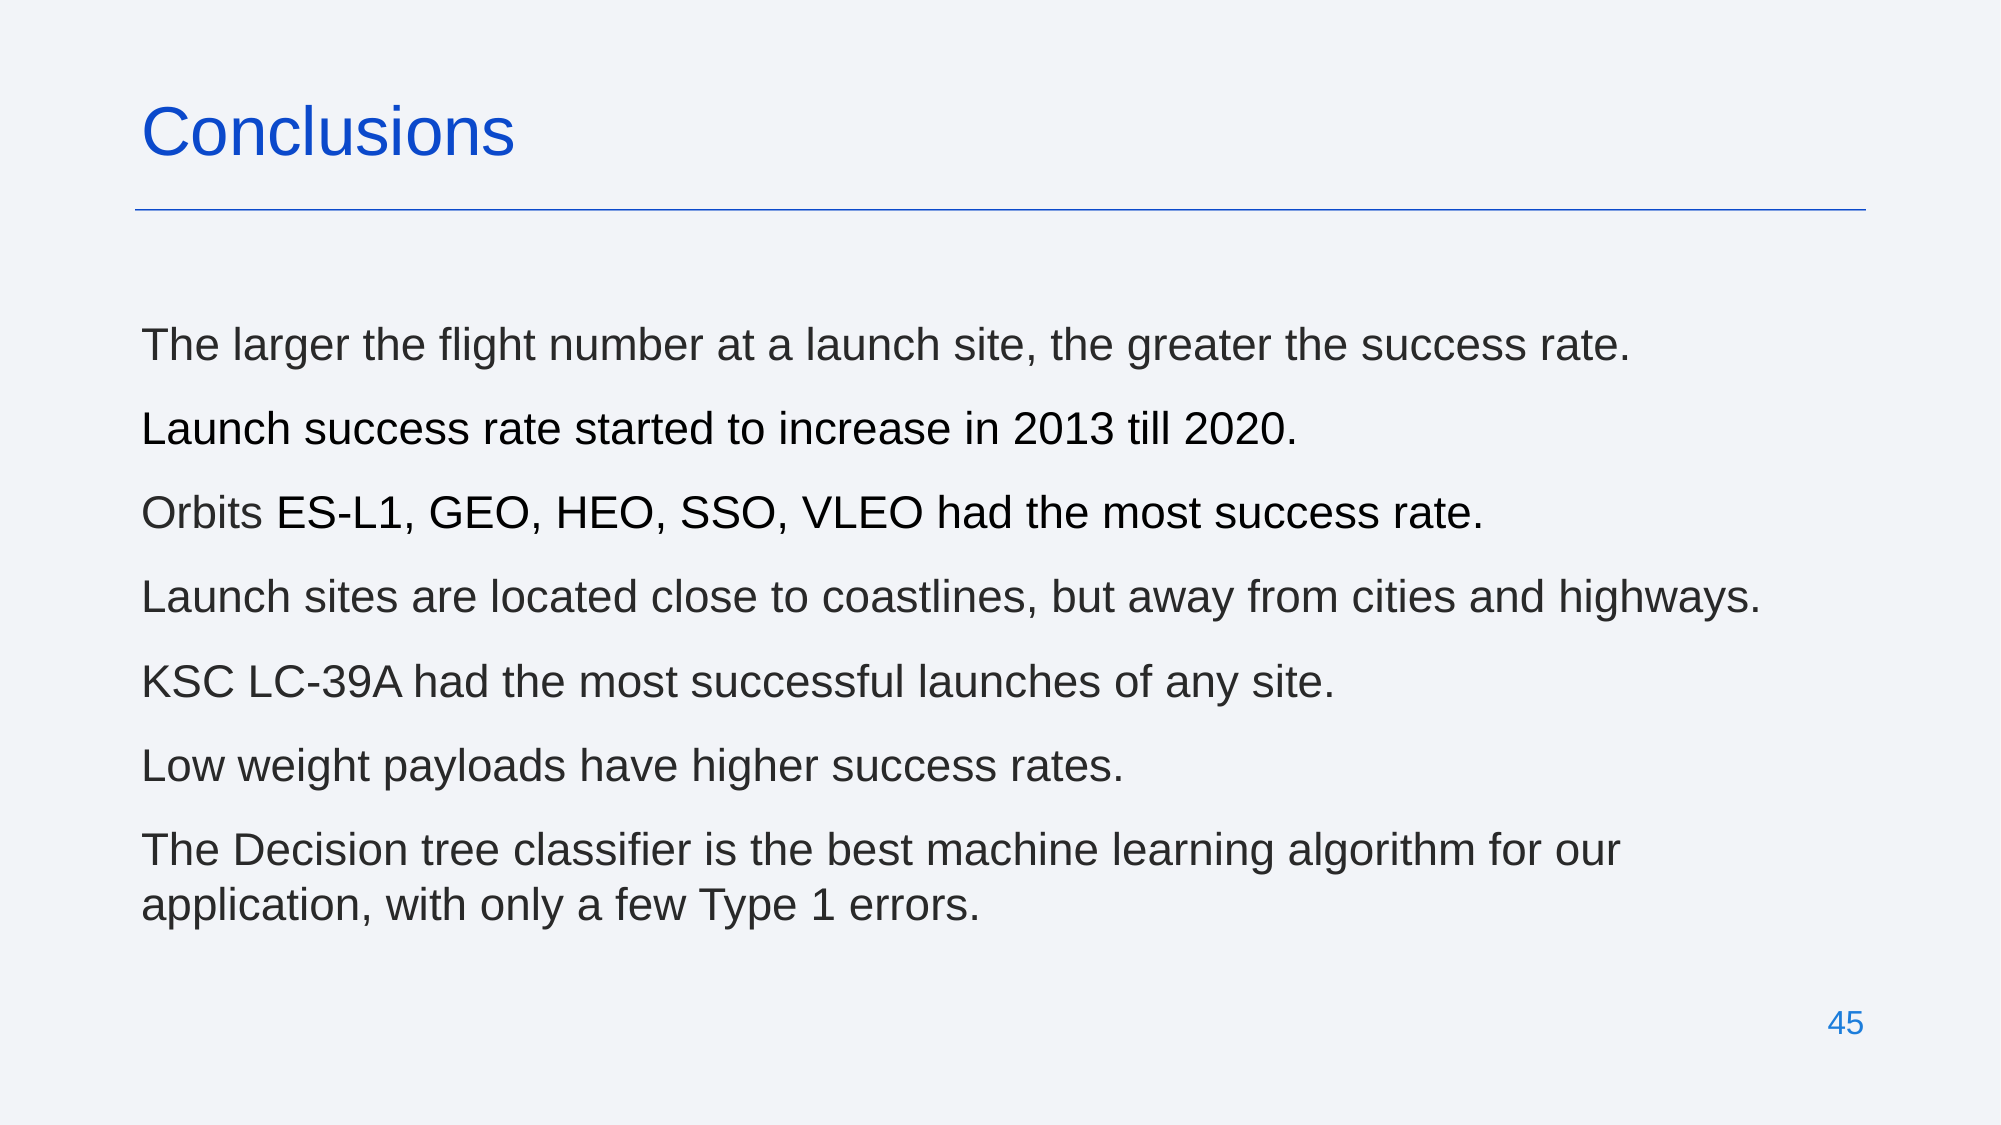

Conclusions
The larger the flight number at a launch site, the greater the success rate.
Launch success rate started to increase in 2013 till 2020.
Orbits ES-L1, GEO, HEO, SSO, VLEO had the most success rate.
Launch sites are located close to coastlines, but away from cities and highways.
KSC LC-39A had the most successful launches of any site.
Low weight payloads have higher success rates.
The Decision tree classifier is the best machine learning algorithm for our application, with only a few Type 1 errors.
45